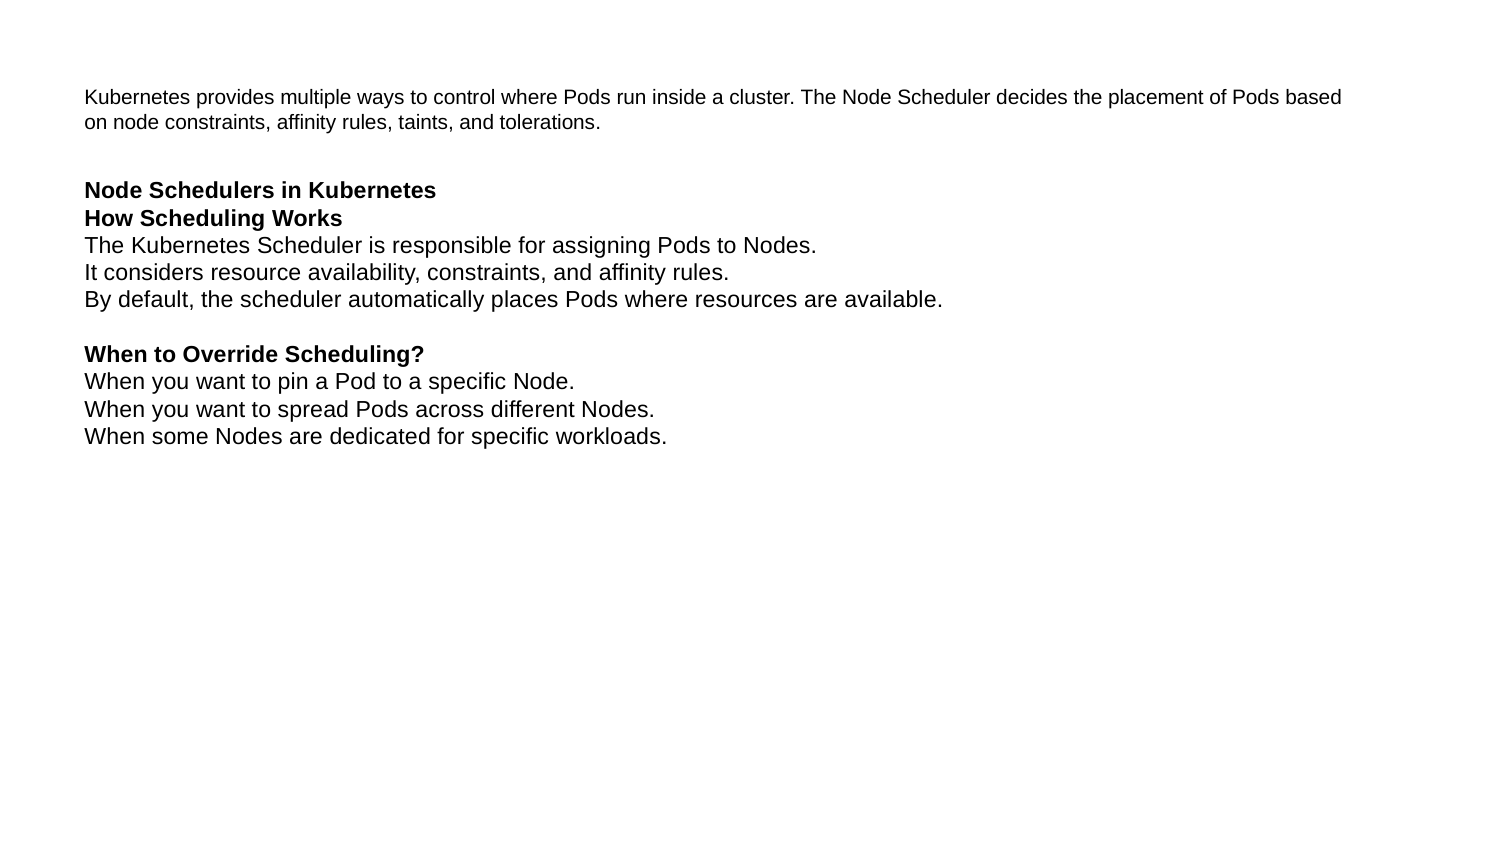

Kubernetes provides multiple ways to control where Pods run inside a cluster. The Node Scheduler decides the placement of Pods based on node constraints, affinity rules, taints, and tolerations.
Node Schedulers in Kubernetes
How Scheduling Works
The Kubernetes Scheduler is responsible for assigning Pods to Nodes.
It considers resource availability, constraints, and affinity rules.
By default, the scheduler automatically places Pods where resources are available.

When to Override Scheduling?
When you want to pin a Pod to a specific Node.
When you want to spread Pods across different Nodes.
When some Nodes are dedicated for specific workloads.